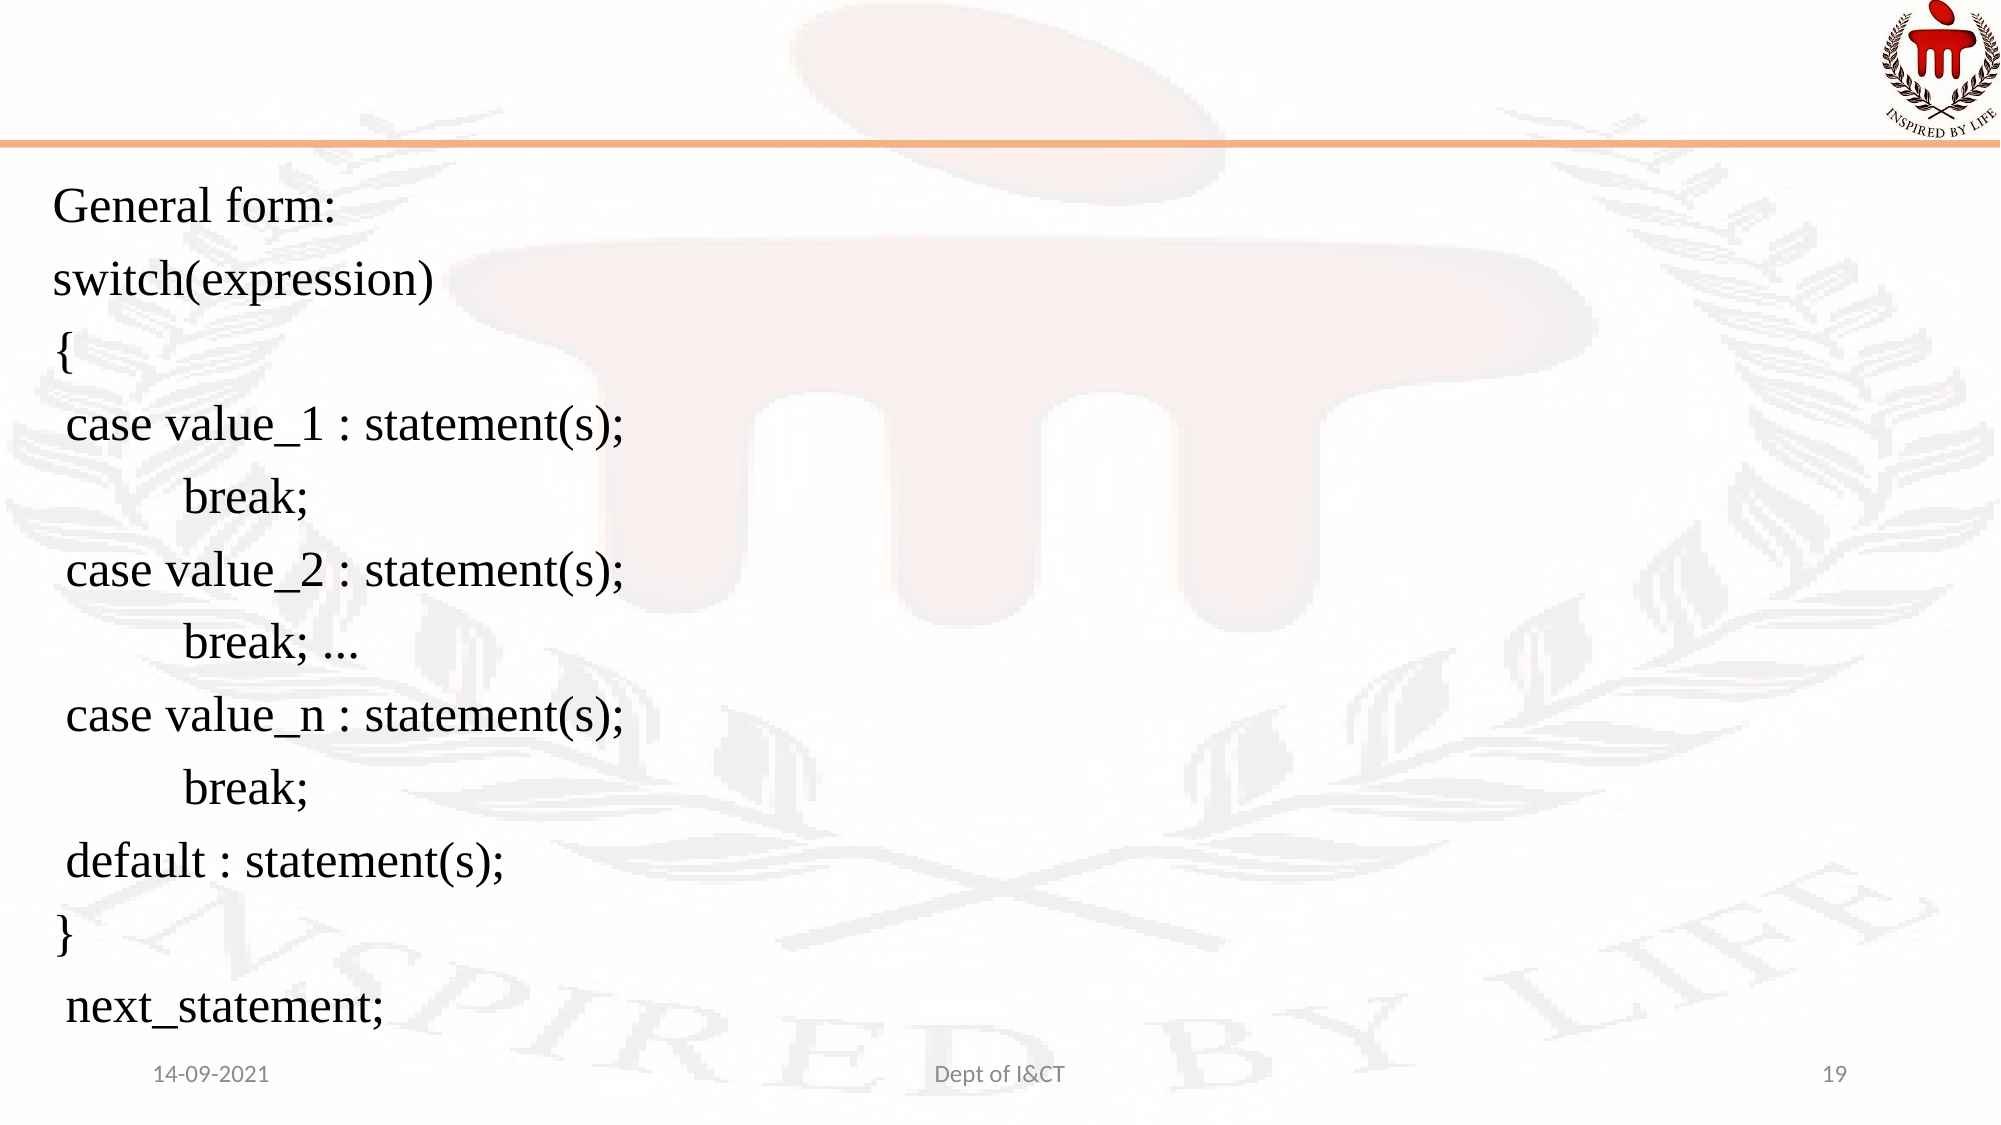

#
General form:
switch(expression)
{
 case value_1 : statement(s);
			break;
 case value_2 : statement(s);
			break; ...
 case value_n : statement(s);
			break;
 default : statement(s);
}
 next_statement;
14-09-2021
Dept of I&CT
19